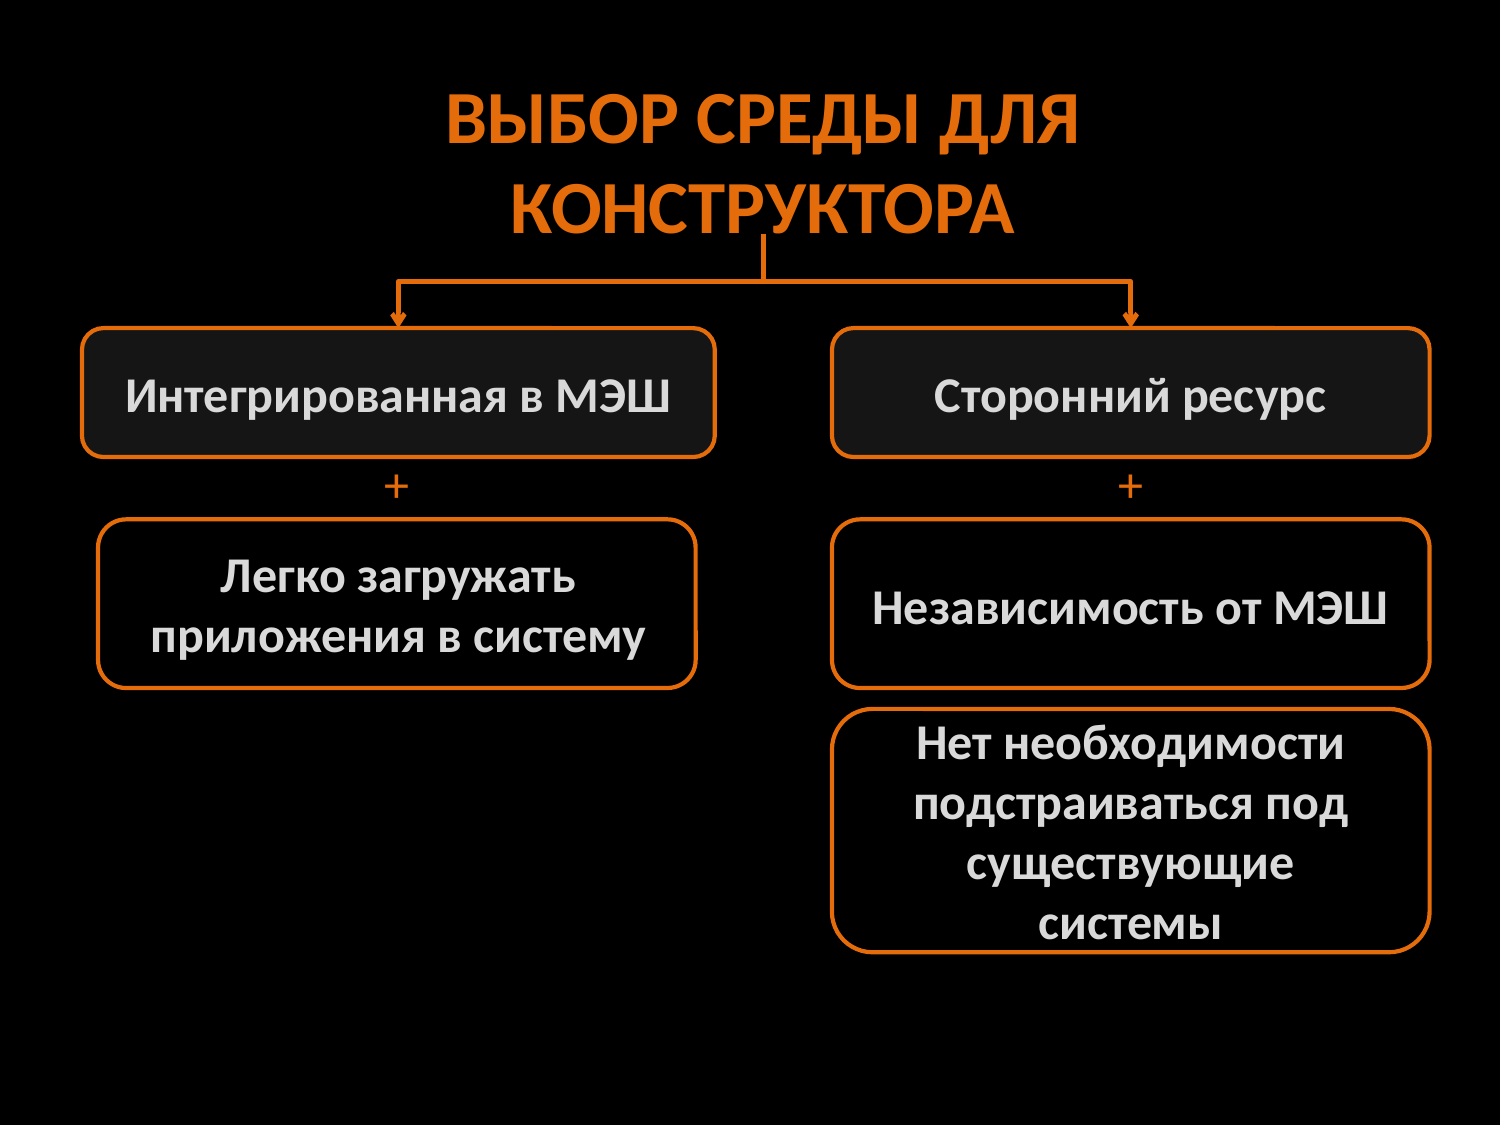

ВЫБОР СРЕДЫ ДЛЯ КОНСТРУКТОРА
Интегрированная в МЭШ
Сторонний ресурс
+
+

Независимость от МЭШ
Легко загружать приложения в систему
Независимость от МЭШ

Нет необходимости подстраиваться под существующие системы